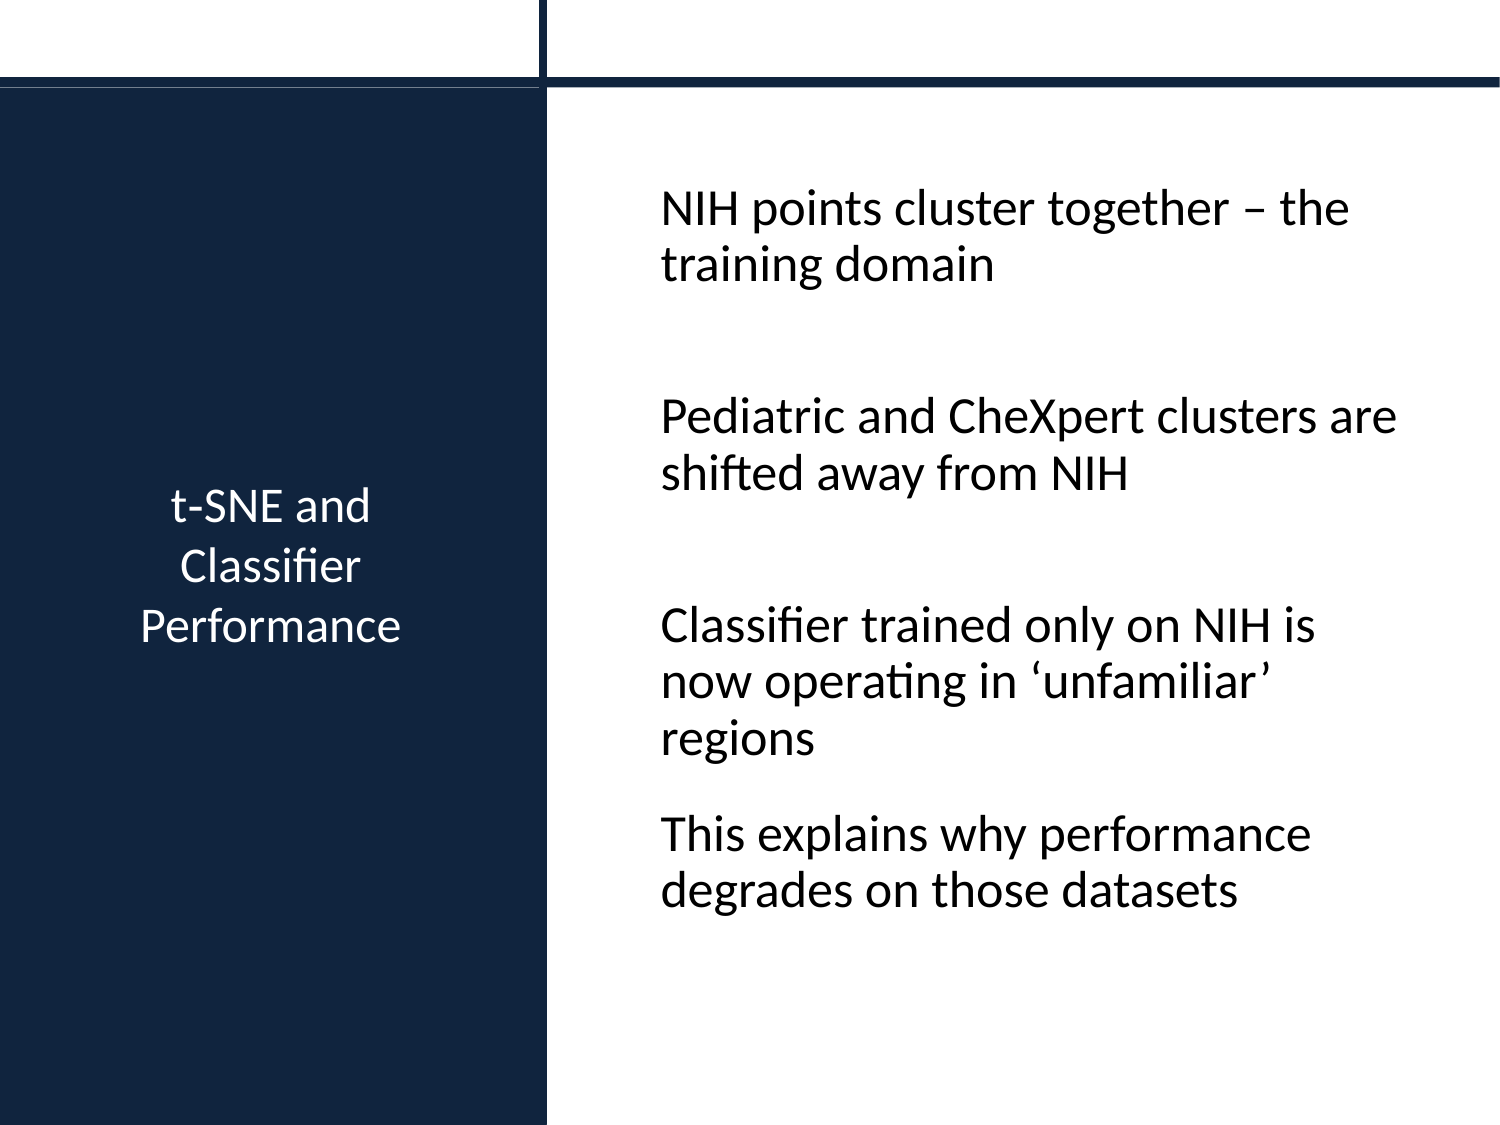

# t‑SNE and Classifier Performance
NIH points cluster together – the training domain
Pediatric and CheXpert clusters are shifted away from NIH
Classifier trained only on NIH is now operating in ‘unfamiliar’ regions
This explains why performance degrades on those datasets